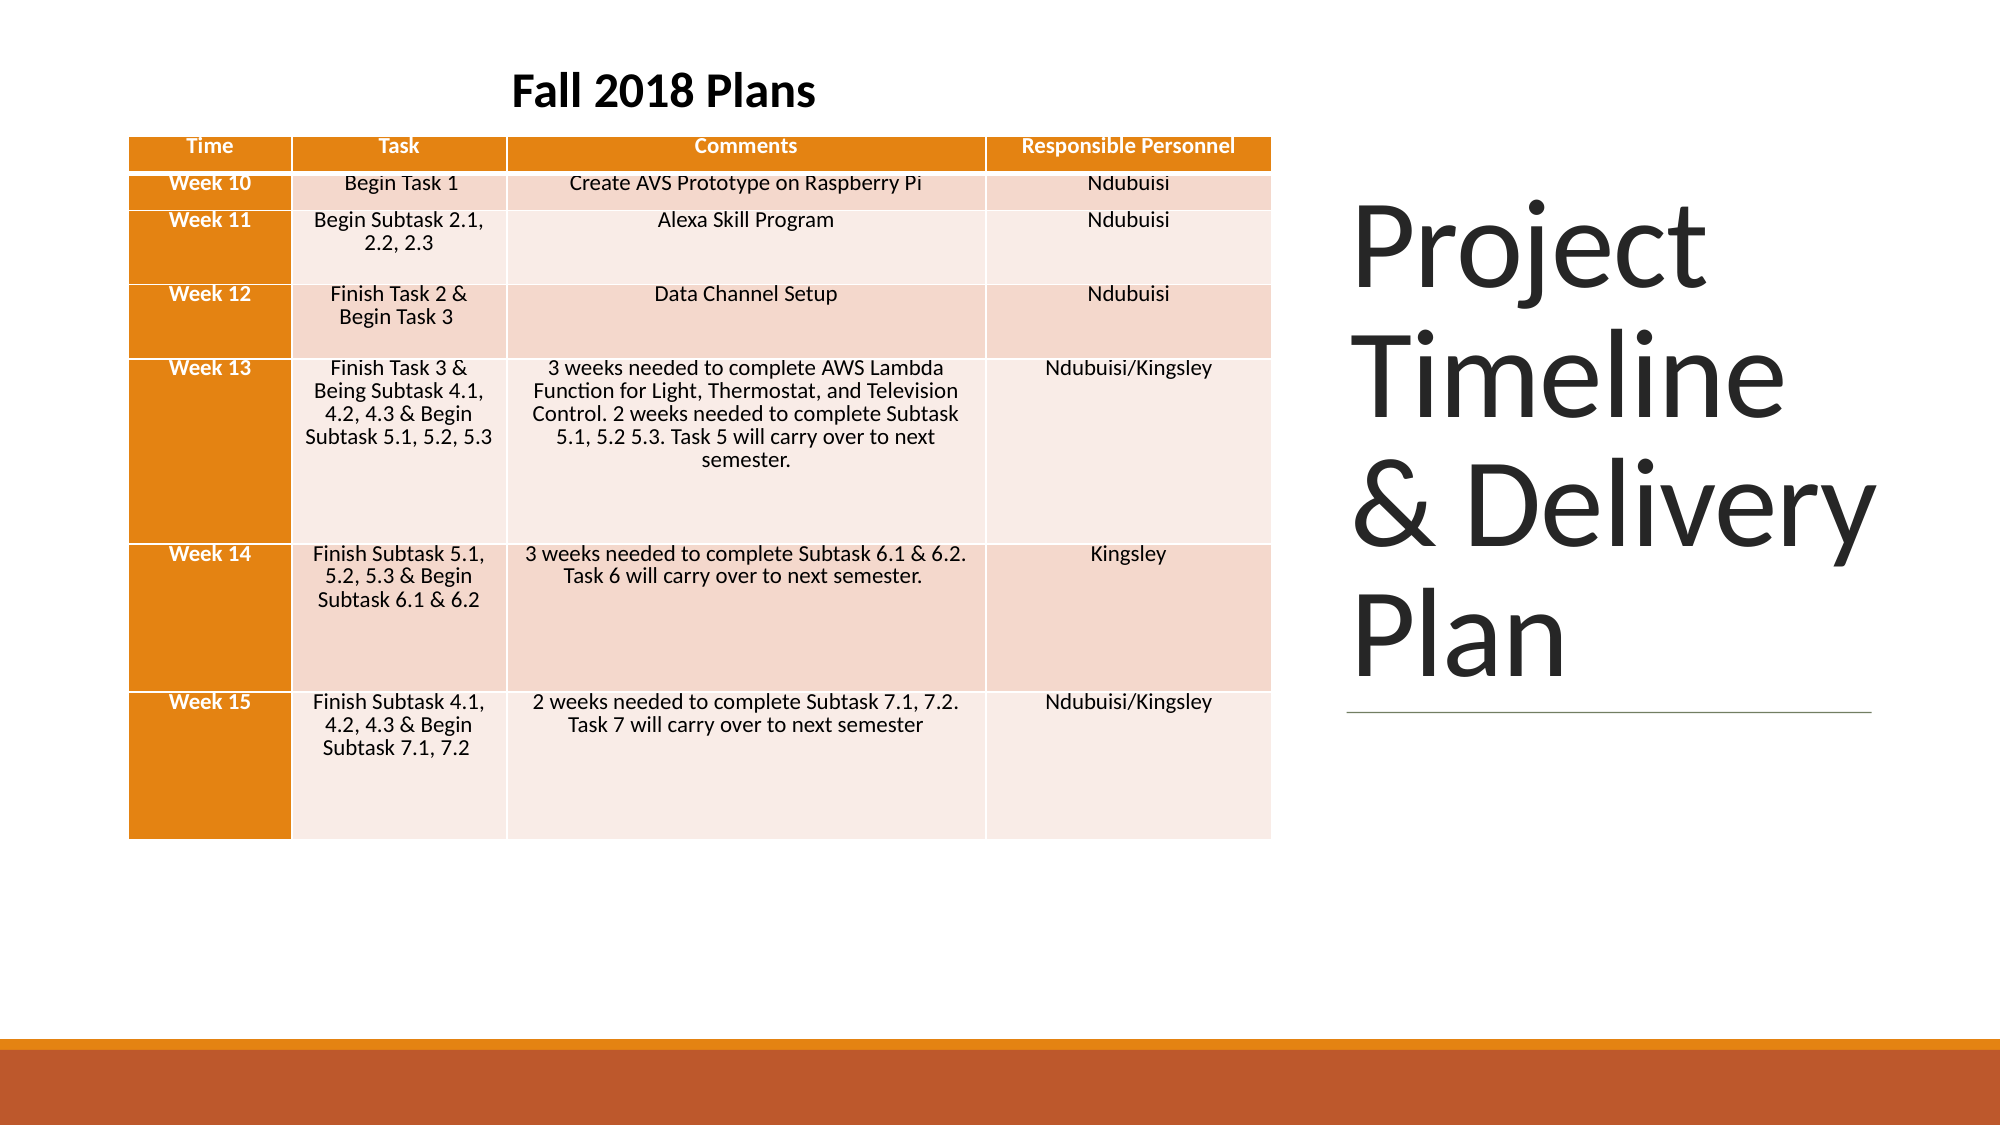

Fall 2018 Plans
# Project Timeline & Delivery Plan
| Time | Task | Comments | Responsible Personnel |
| --- | --- | --- | --- |
| Week 10 | Begin Task 1 | Create AVS Prototype on Raspberry Pi | Ndubuisi |
| Week 11 | Begin Subtask 2.1, 2.2, 2.3 | Alexa Skill Program | Ndubuisi |
| Week 12 | Finish Task 2 & Begin Task 3 | Data Channel Setup | Ndubuisi |
| Week 13 | Finish Task 3 & Being Subtask 4.1, 4.2, 4.3 & Begin Subtask 5.1, 5.2, 5.3 | 3 weeks needed to complete AWS Lambda Function for Light, Thermostat, and Television Control. 2 weeks needed to complete Subtask 5.1, 5.2 5.3. Task 5 will carry over to next semester. | Ndubuisi/Kingsley |
| Week 14 | Finish Subtask 5.1, 5.2, 5.3 & Begin Subtask 6.1 & 6.2 | 3 weeks needed to complete Subtask 6.1 & 6.2. Task 6 will carry over to next semester. | Kingsley |
| Week 15 | Finish Subtask 4.1, 4.2, 4.3 & Begin Subtask 7.1, 7.2 | 2 weeks needed to complete Subtask 7.1, 7.2. Task 7 will carry over to next semester | Ndubuisi/Kingsley |